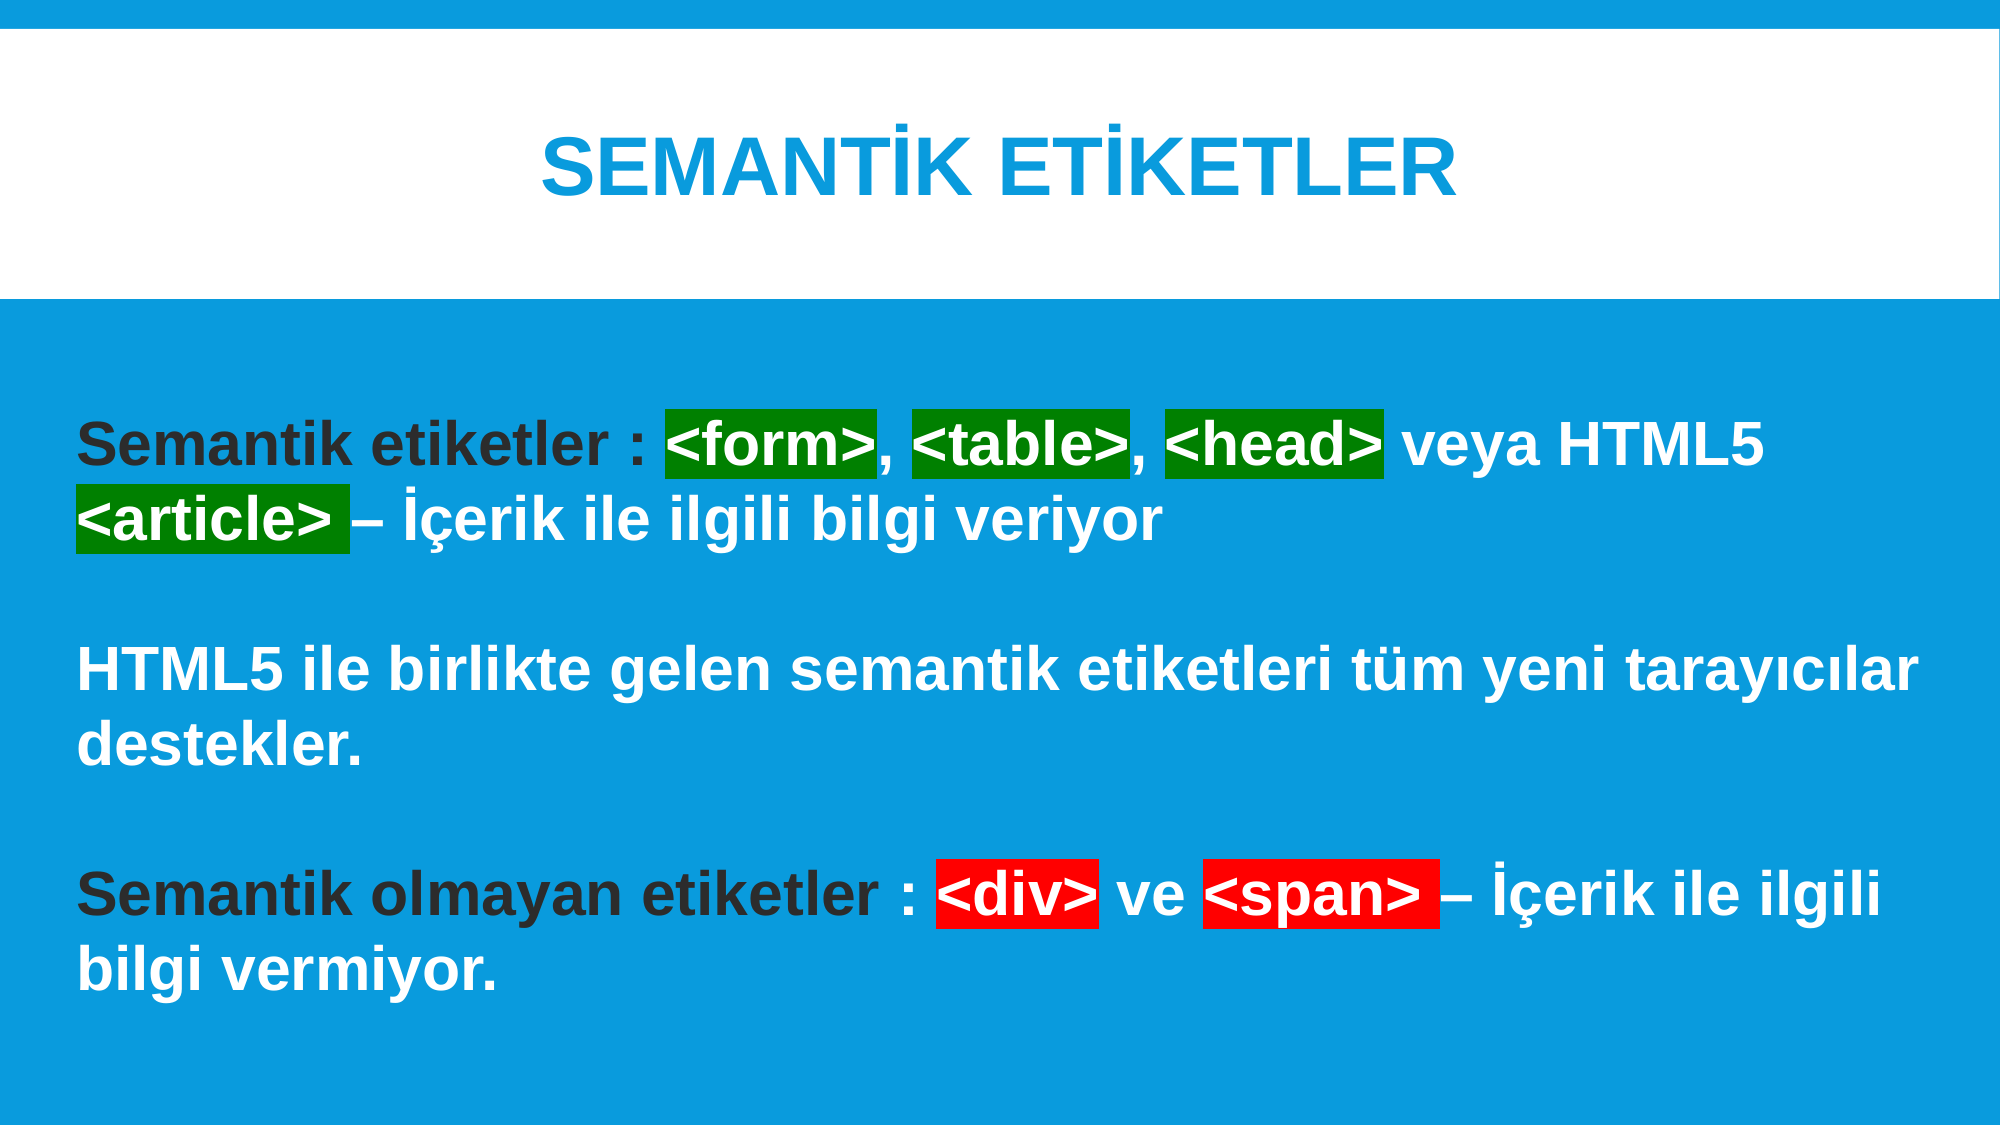

# SEMANTİK ETİKETLER
Semantik etiketler : <form>, <table>, <head> veya HTML5 <article> – İçerik ile ilgili bilgi veriyor

HTML5 ile birlikte gelen semantik etiketleri tüm yeni tarayıcılar destekler.

Semantik olmayan etiketler : <div> ve <span> – İçerik ile ilgili bilgi vermiyor.